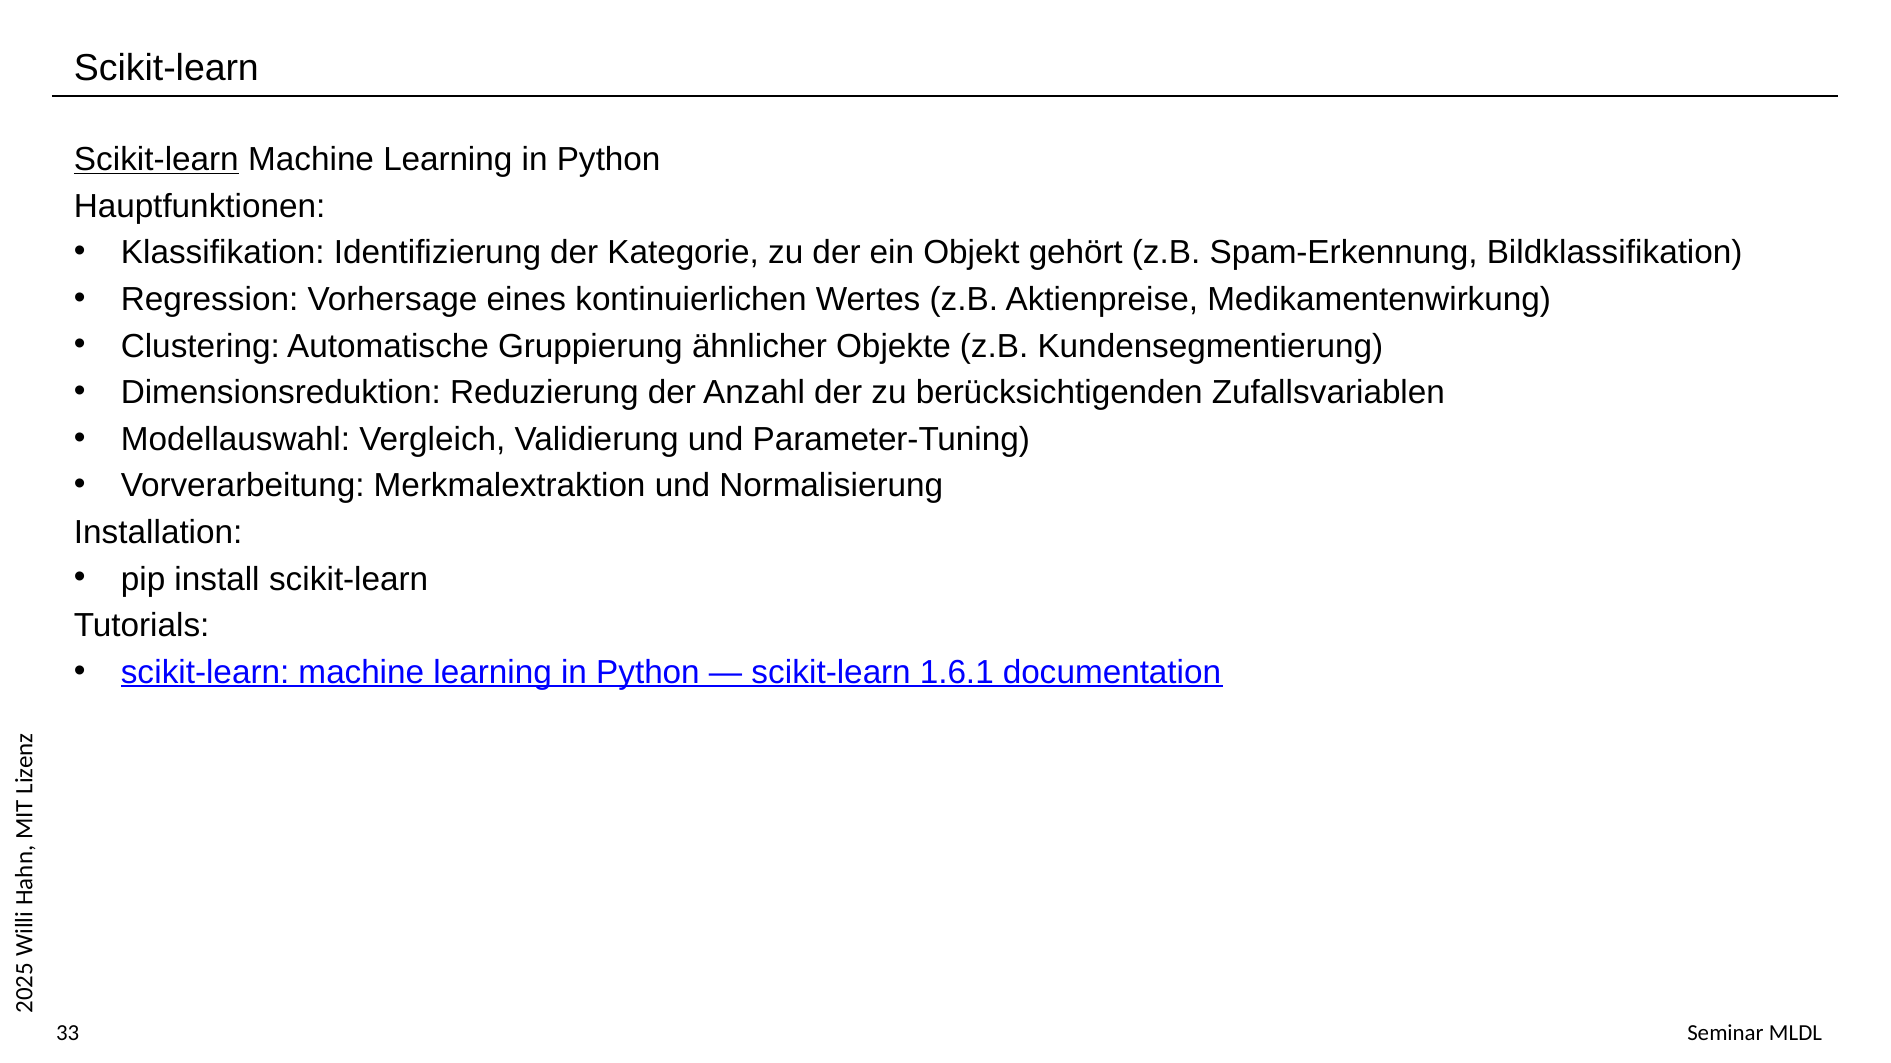

Scikit-learn
Scikit-learn Machine Learning in Python
Hauptfunktionen:
Klassifikation: Identifizierung der Kategorie, zu der ein Objekt gehört (z.B. Spam-Erkennung, Bildklassifikation)
Regression: Vorhersage eines kontinuierlichen Wertes (z.B. Aktienpreise, Medikamentenwirkung)
Clustering: Automatische Gruppierung ähnlicher Objekte (z.B. Kundensegmentierung)
Dimensionsreduktion: Reduzierung der Anzahl der zu berücksichtigenden Zufallsvariablen
Modellauswahl: Vergleich, Validierung und Parameter-Tuning)
Vorverarbeitung: Merkmalextraktion und Normalisierung
Installation:
pip install scikit-learn
Tutorials:
scikit-learn: machine learning in Python — scikit-learn 1.6.1 documentation